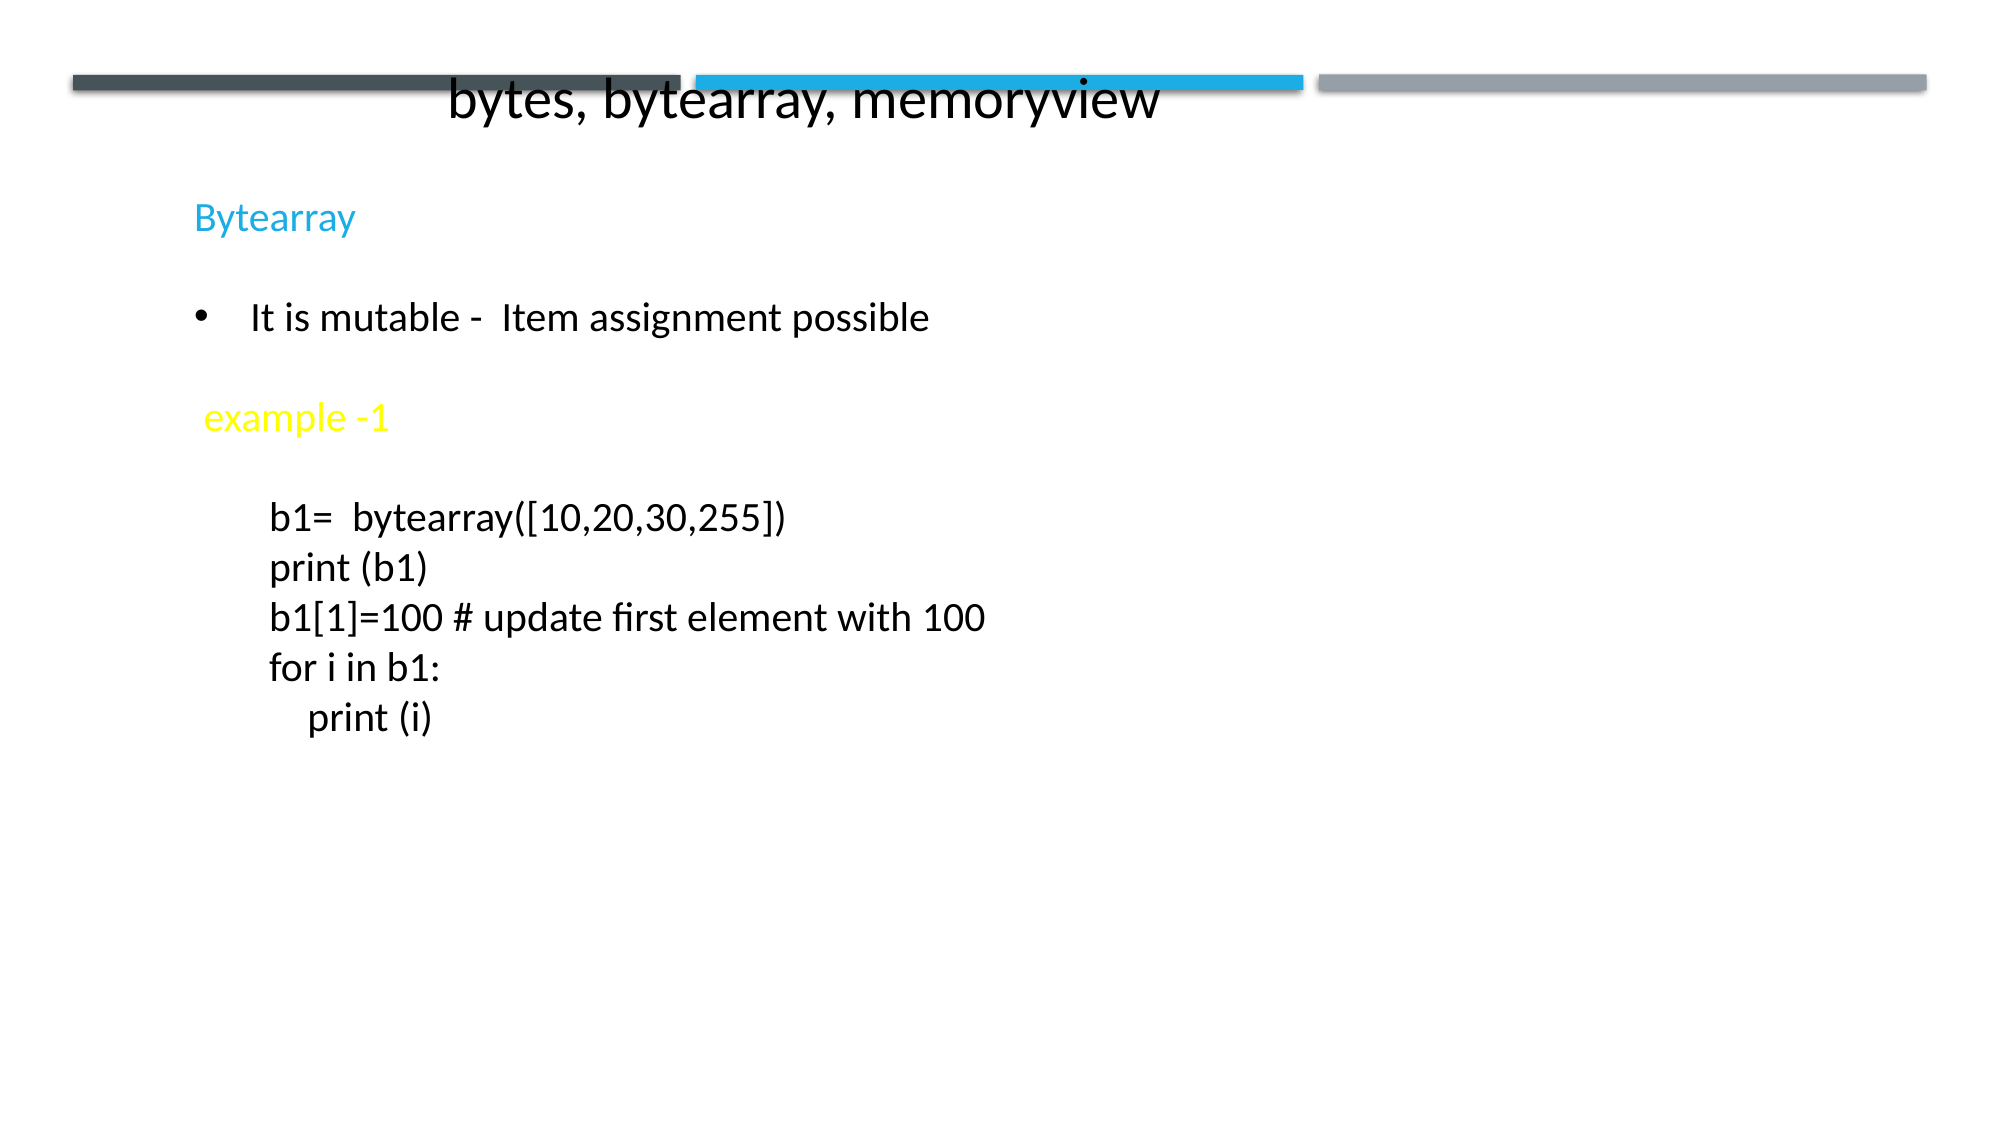

bytes, bytearray, memoryview
Bytearray

It is mutable -  Item assignment possible

 example -1

b1=  bytearray([10,20,30,255])
print (b1)
b1[1]=100 # update first element with 100
for i in b1:
    print (i)